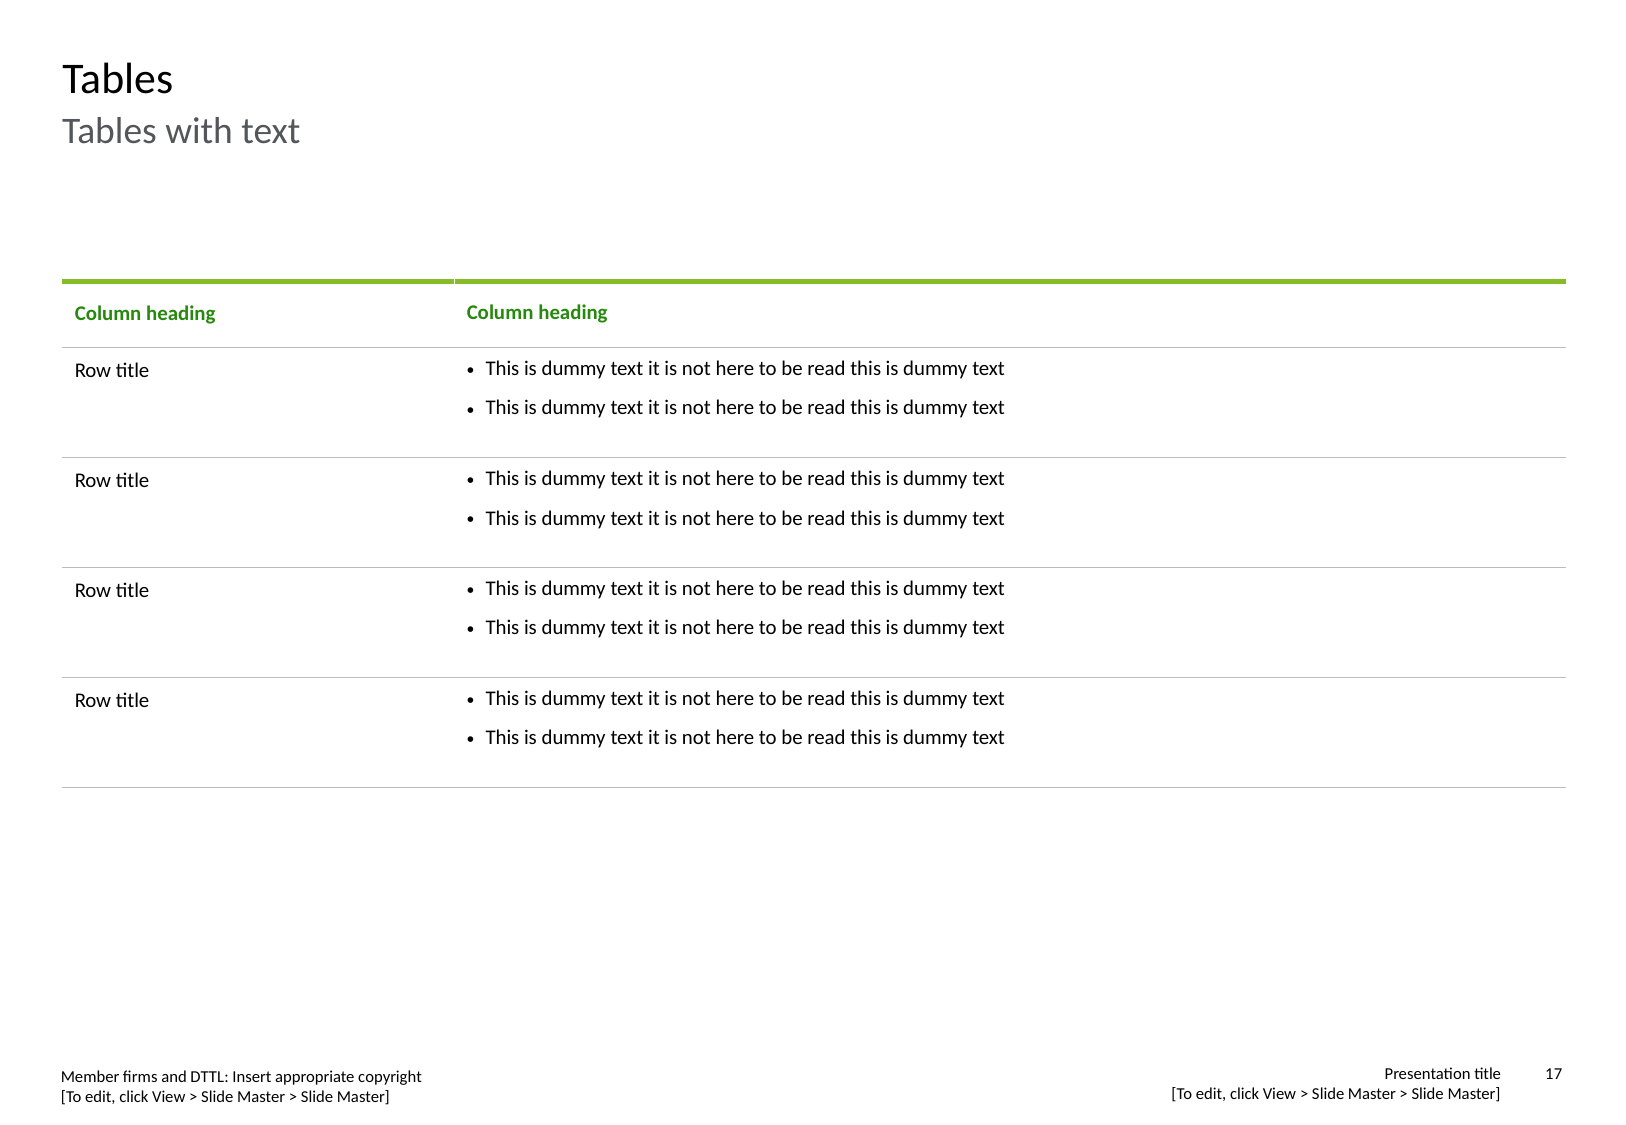

# Tables
Tables with text
| Column heading | Column heading |
| --- | --- |
| Row title | This is dummy text it is not here to be read this is dummy text This is dummy text it is not here to be read this is dummy text |
| Row title | This is dummy text it is not here to be read this is dummy text This is dummy text it is not here to be read this is dummy text |
| Row title | This is dummy text it is not here to be read this is dummy text This is dummy text it is not here to be read this is dummy text |
| Row title | This is dummy text it is not here to be read this is dummy text This is dummy text it is not here to be read this is dummy text |